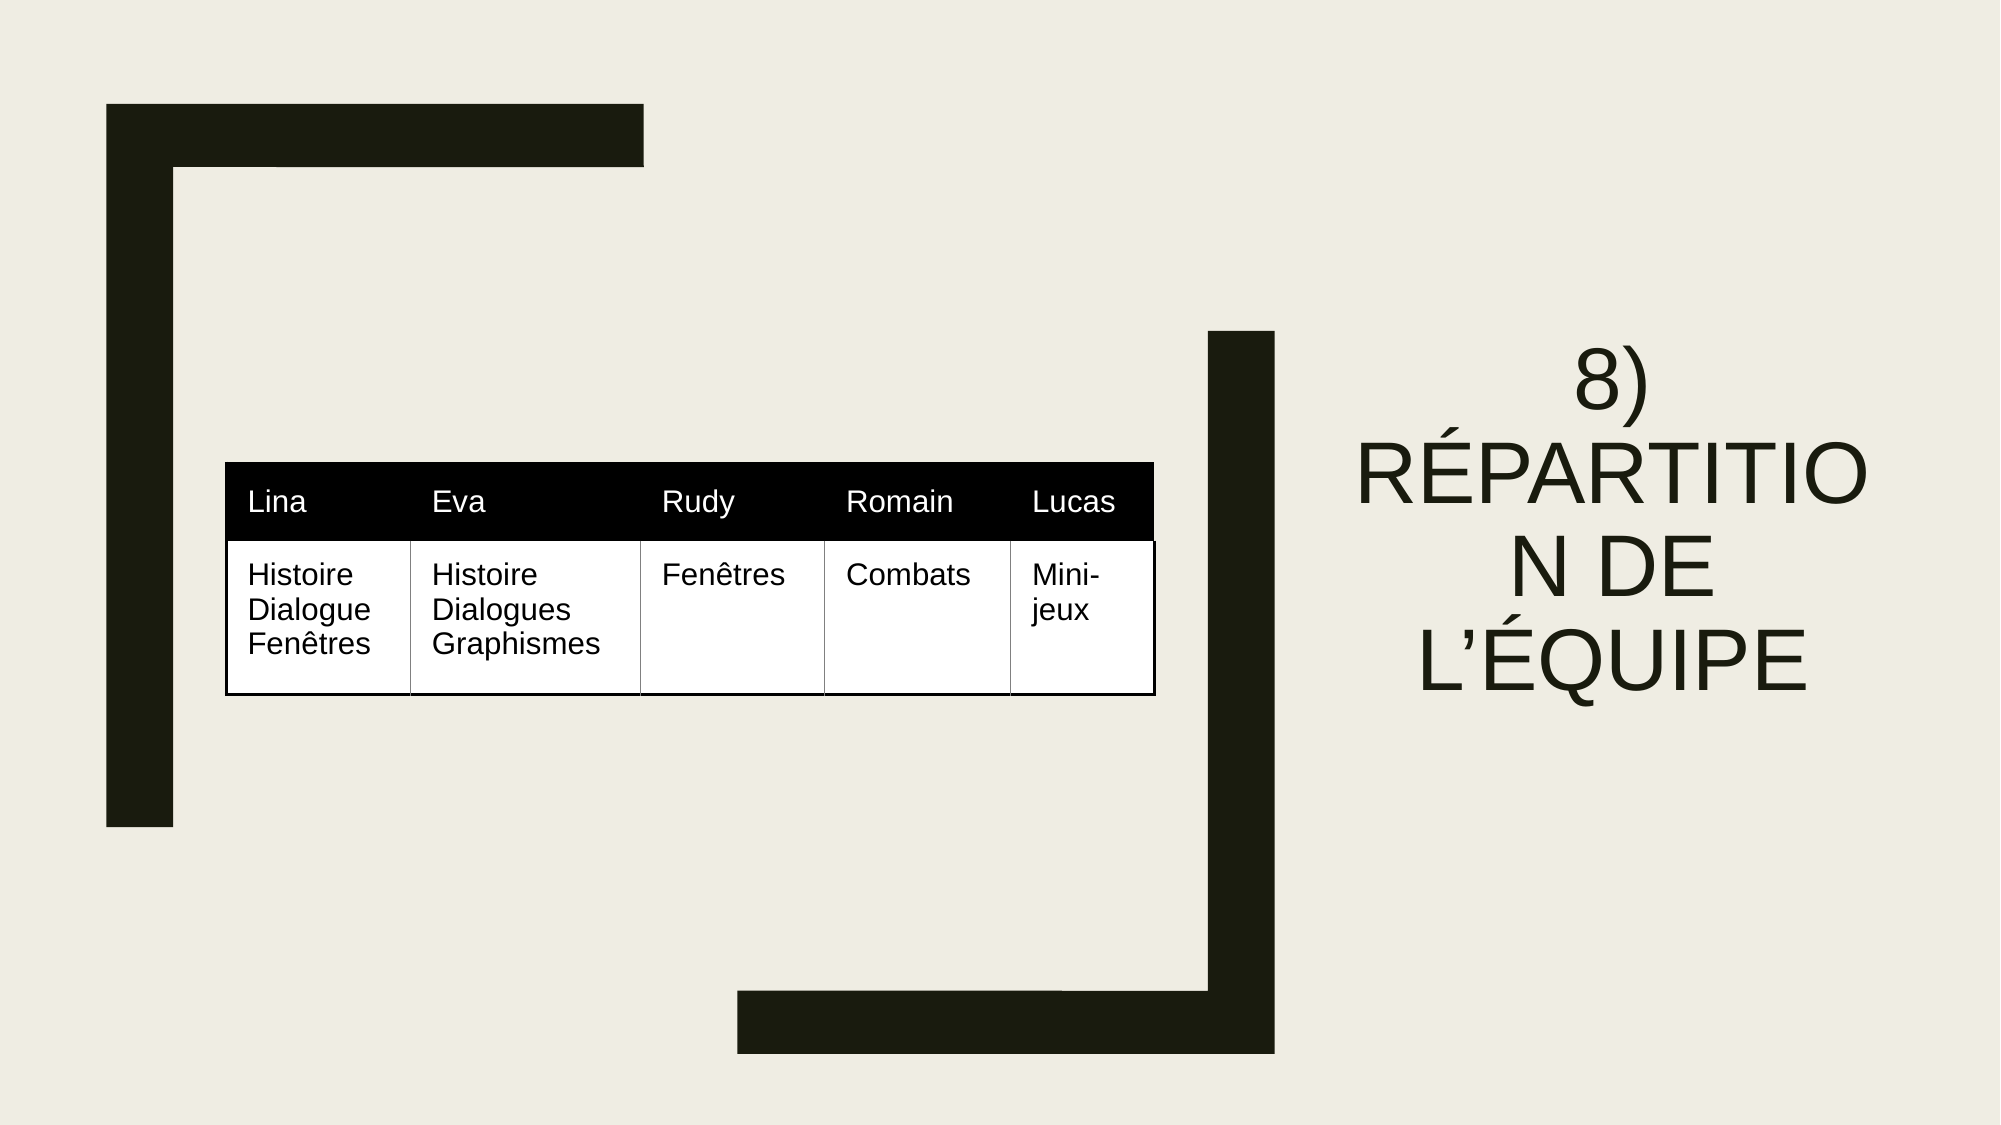

# 8) Répartition de l’équipe

| Lina | Eva | Rudy | Romain | Lucas |
| --- | --- | --- | --- | --- |
| Histoire Dialogue Fenêtres | Histoire Dialogues Graphismes | Fenêtres | Combats | Mini-jeux |